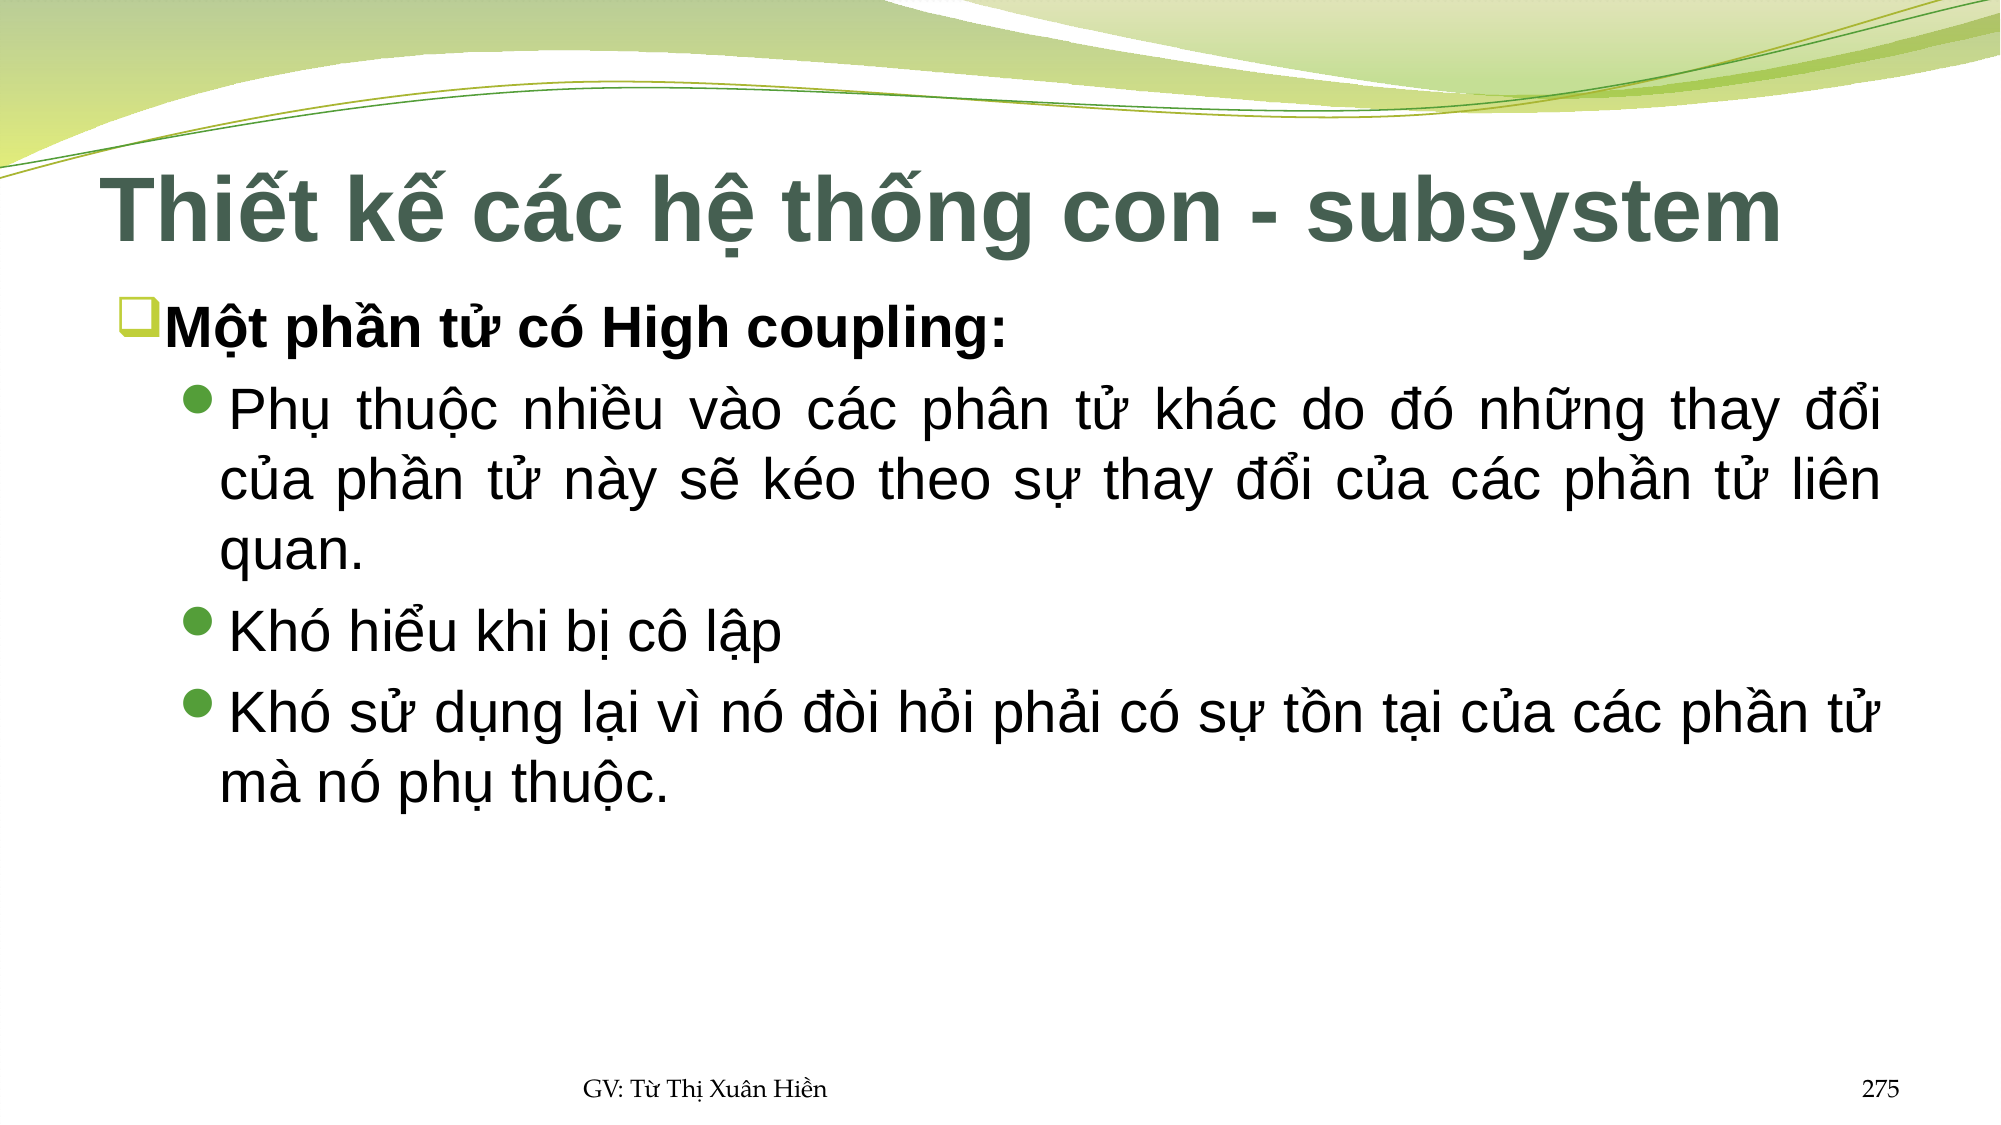

# Thiết kế các hệ thống con - subsystem
Một phần tử có High coupling:
Phụ thuộc nhiều vào các phân tử khác do đó những thay đổi của phần tử này sẽ kéo theo sự thay đổi của các phần tử liên quan.
Khó hiểu khi bị cô lập
Khó sử dụng lại vì nó đòi hỏi phải có sự tồn tại của các phần tử mà nó phụ thuộc.

GV: Từ Thị Xuân Hiền
275